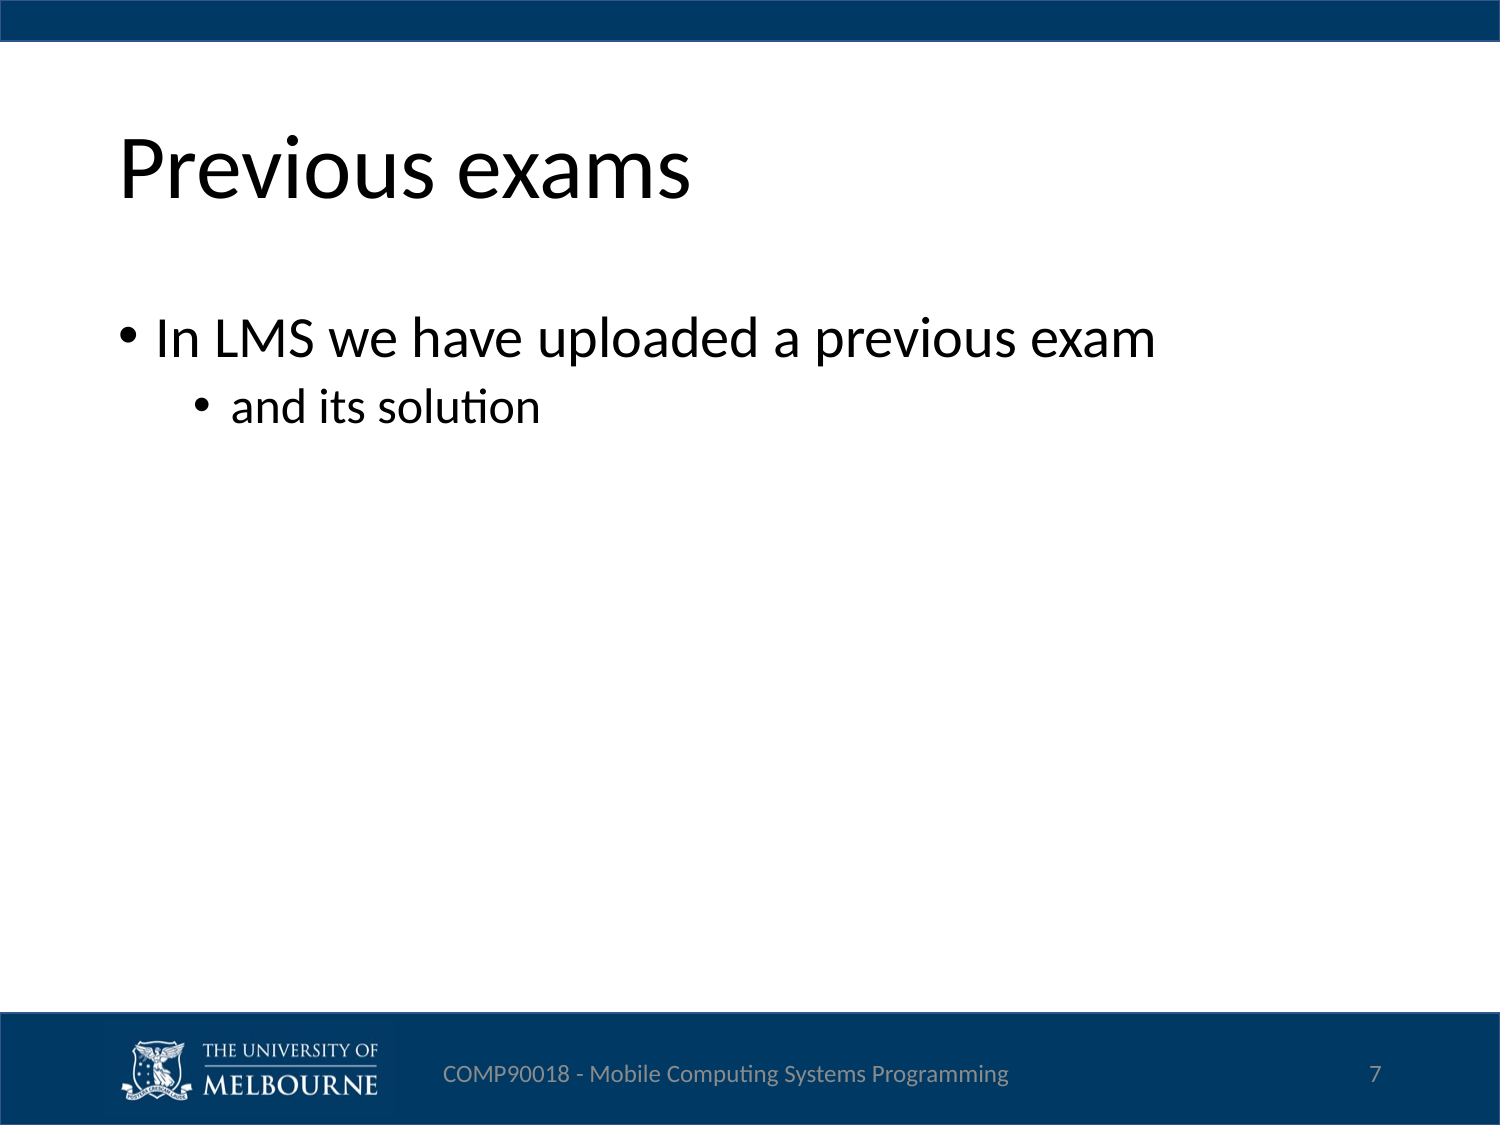

# Previous exams
In LMS we have uploaded a previous exam
and its solution
COMP90018 - Mobile Computing Systems Programming
7